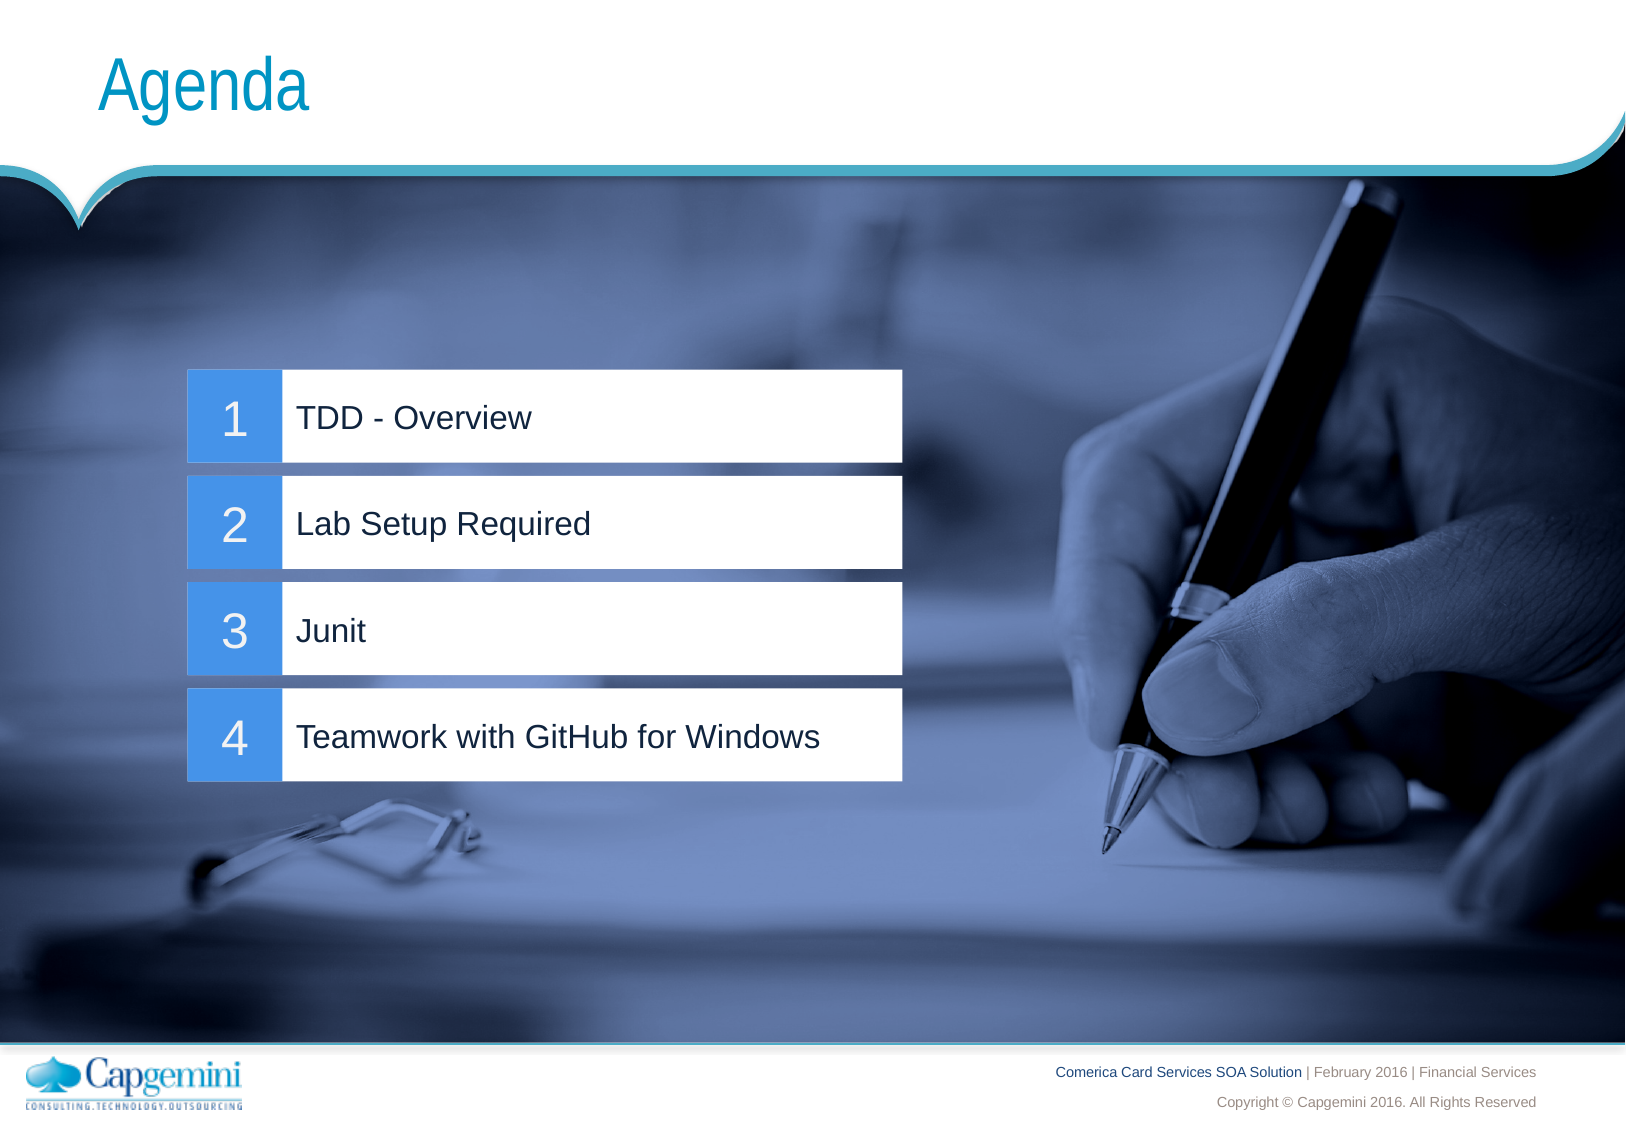

# Agenda
TDD - Overview
1
Lab Setup Required
2
Junit
3
Teamwork with GitHub for Windows
4